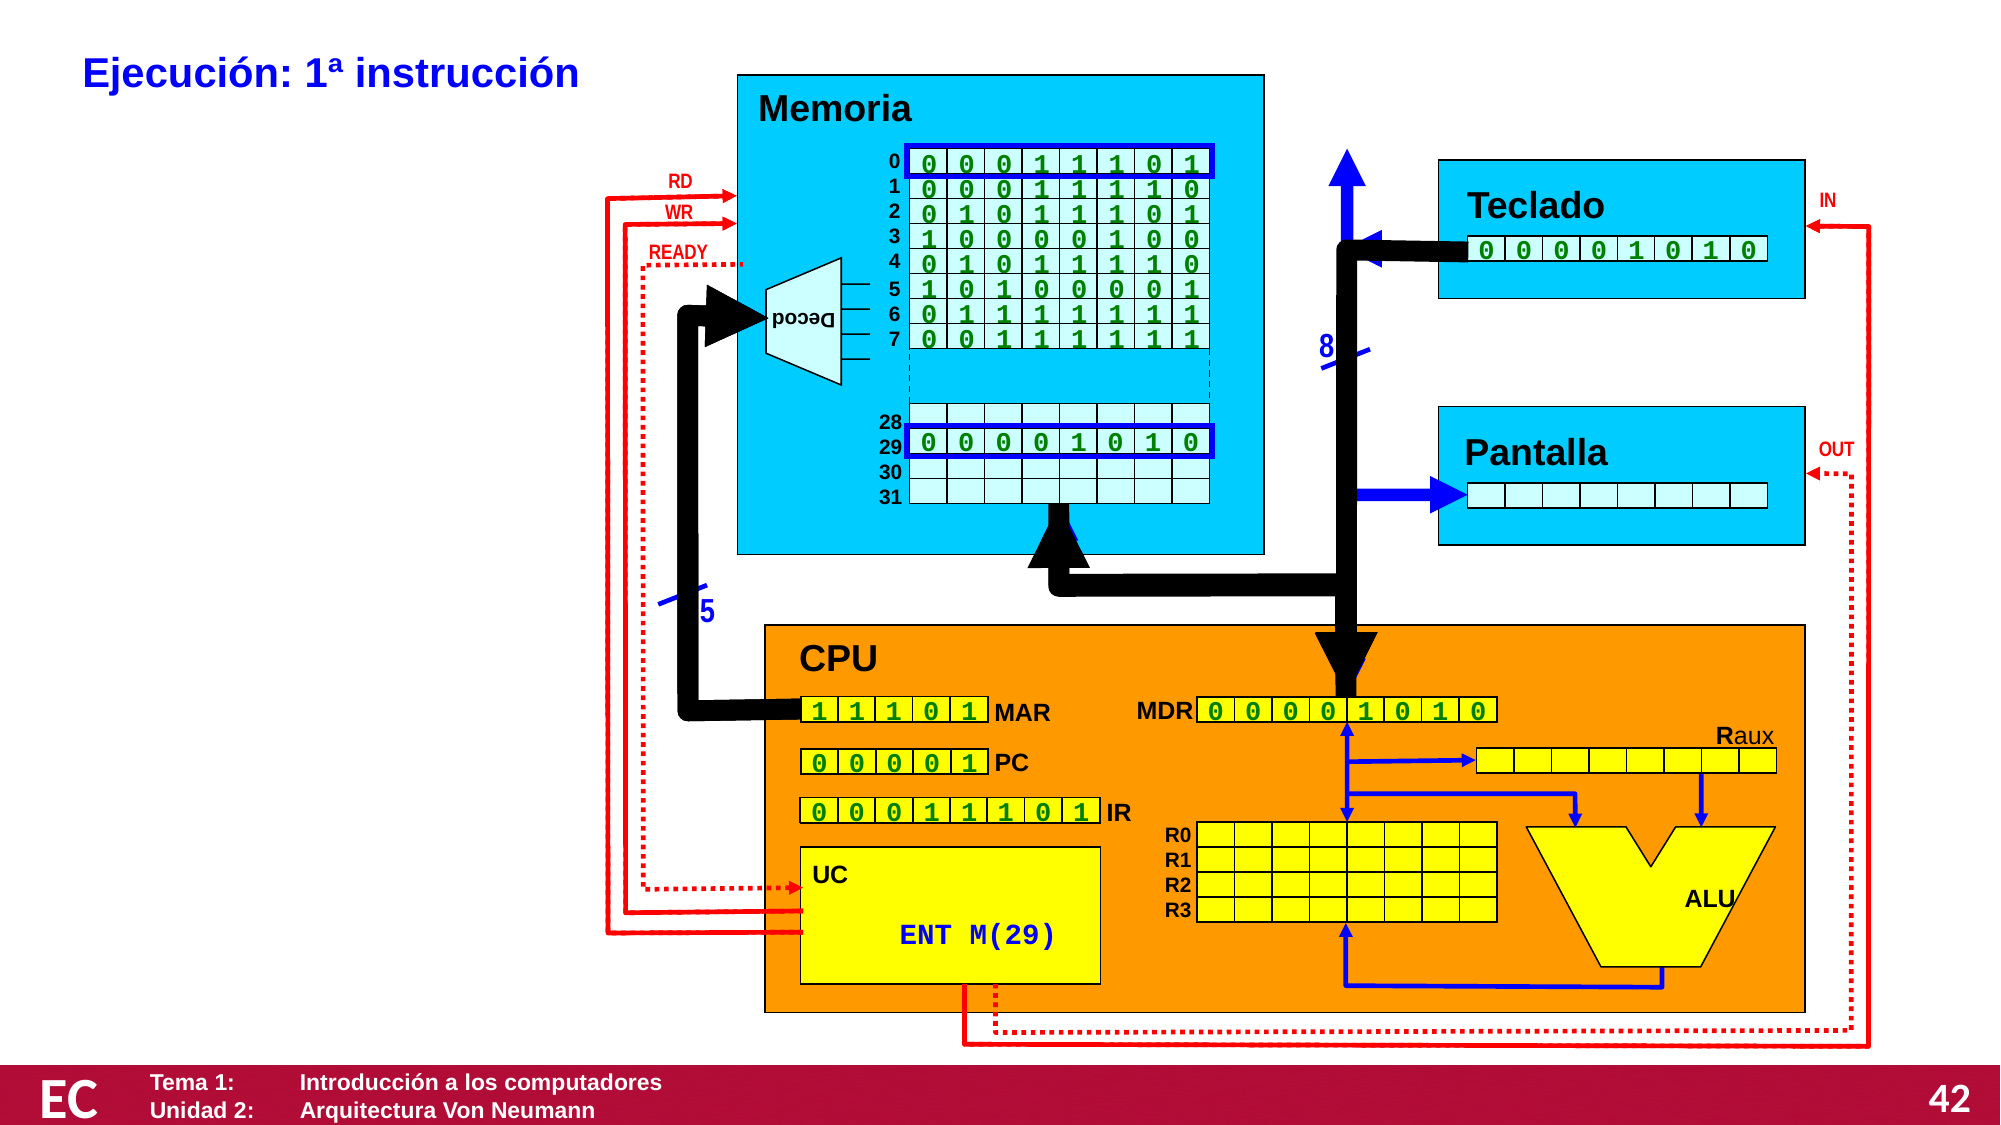

Ejecución: 1ª instrucción

Memoria
0
1
2
3
4
5
6
7

28
29
30
31

Decod

0
0
0
1
1
1
0
1
0
0
0
1
1
1
1
0
0
1
0
1
1
1
0
1
1
0
0
0
0
1
0
0
0
1
0
1
1
1
1
0
1
0
1
0
0
0
0
1
0
1
1
1
1
1
1
1
0
0
1
1
1
1
1
1
RD

Teclado

IN

WR

READY
0
0
0
0
1
0
1
0

8

Pantalla

OUT
0
0
0
0
1
0
1
0

5

CPU
MDR

MAR

Raux

PC

IR

R0
R1
R2
R3

ALU
UC

0
0
0
0
0
1
1
1
0
1
0
0
0
0
1
0
1
0
0
0
0
1
1
1
0
1
0
0
0
0
1
0
0
0
0
0
0
0
0
1
1
1
0
1
ENT M(29)